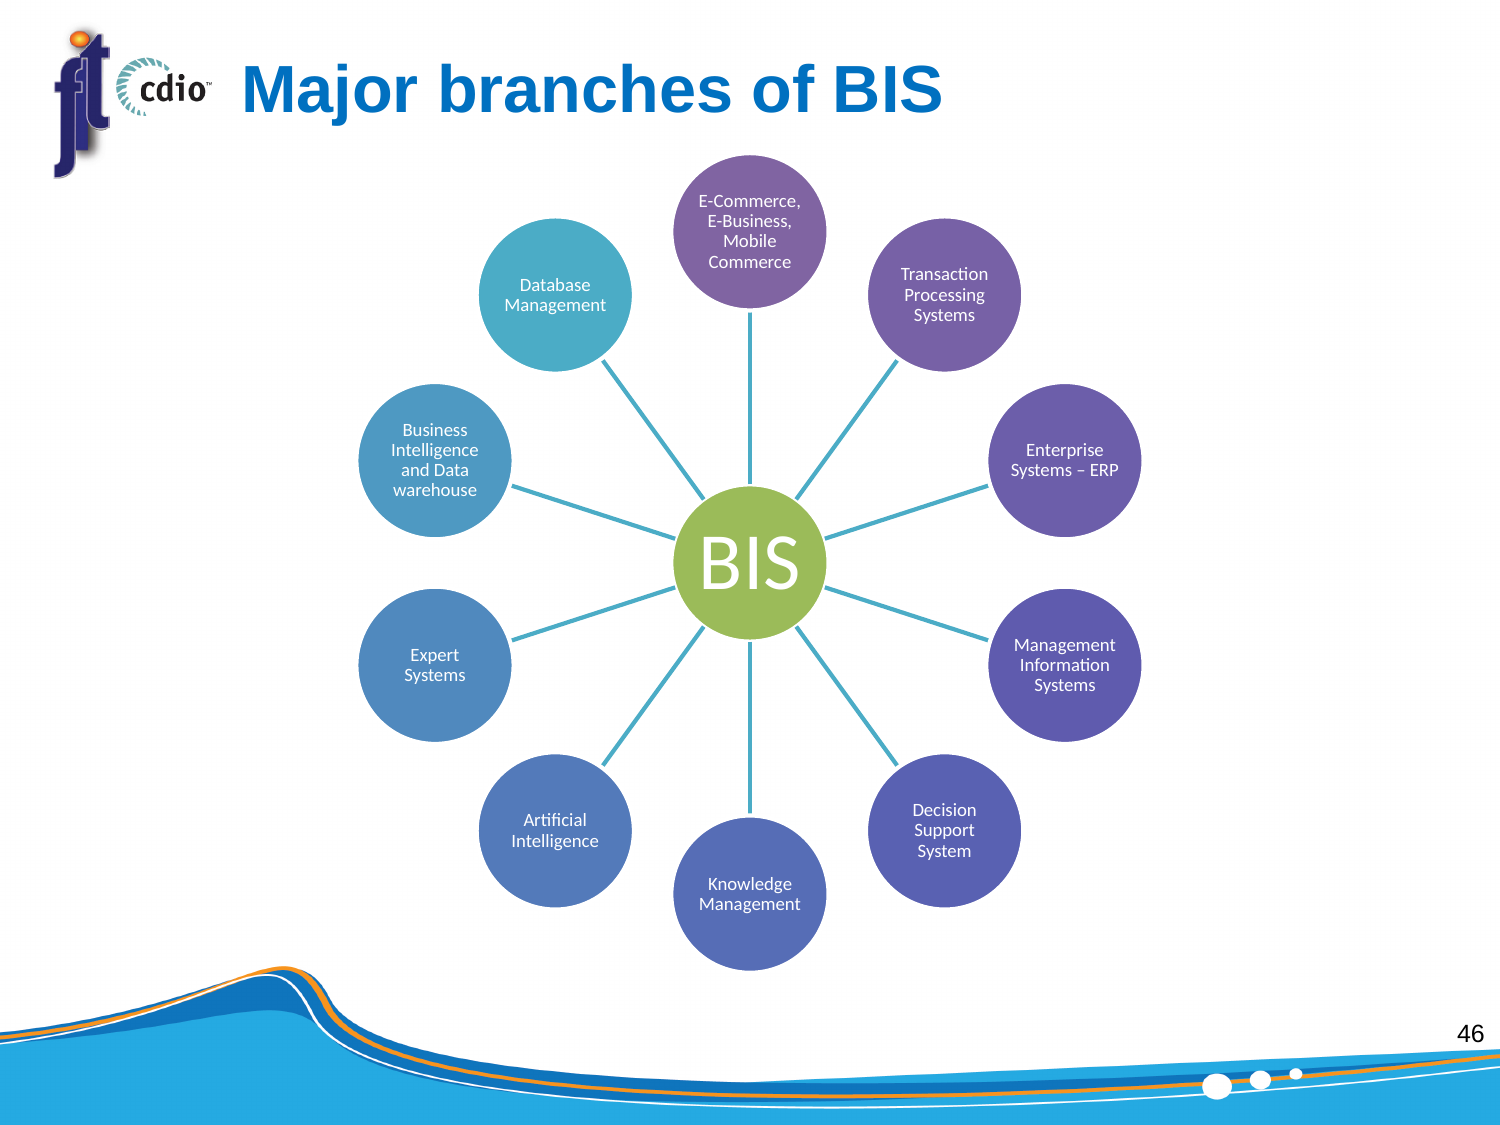

# Major branches of BIS
BIS

E-Commerce, E-Business, Mobile Commerce

Transaction Processing Systems

Enterprise Systems – ERP

Management Information Systems

Decision Support System

Knowledge Management

Artificial Intelligence

Expert Systems

Business Intelligence and Data warehouse

Database Management
46